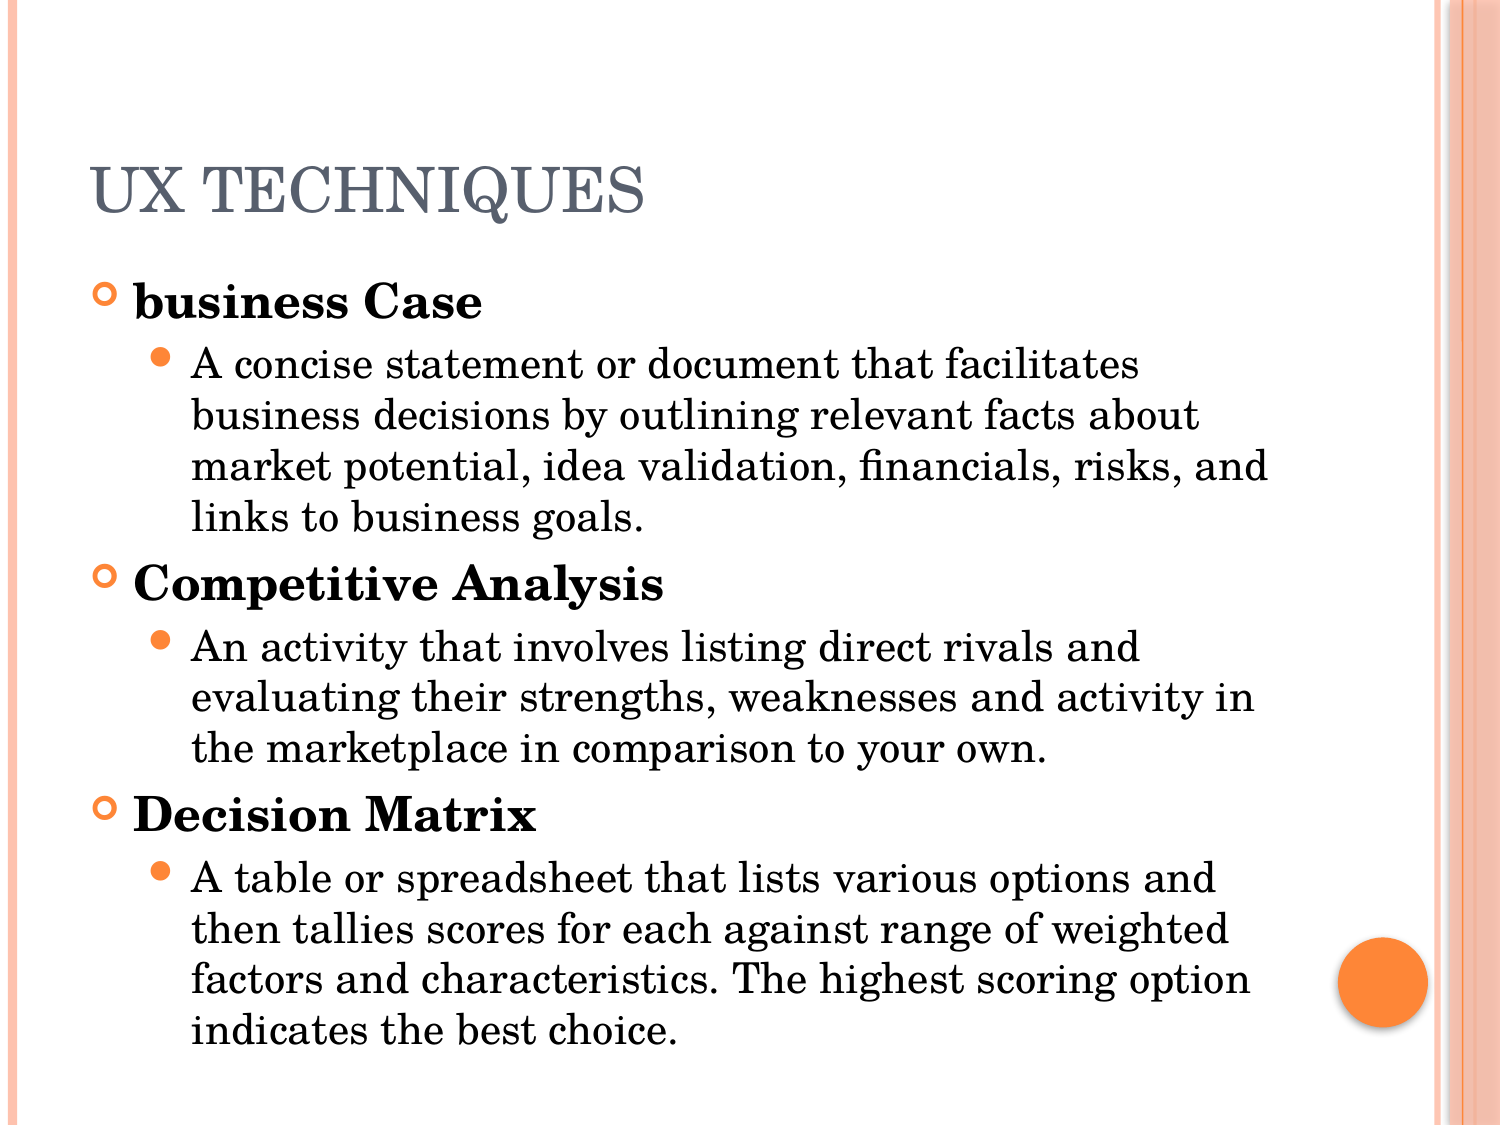

# UX Techniques
business Case
A concise statement or document that facilitates business decisions by outlining relevant facts about market potential, idea validation, financials, risks, and links to business goals.
Competitive Analysis
An activity that involves listing direct rivals and evaluating their strengths, weaknesses and activity in the marketplace in comparison to your own.
Decision Matrix
A table or spreadsheet that lists various options and then tallies scores for each against range of weighted factors and characteristics. The highest scoring option indicates the best choice.